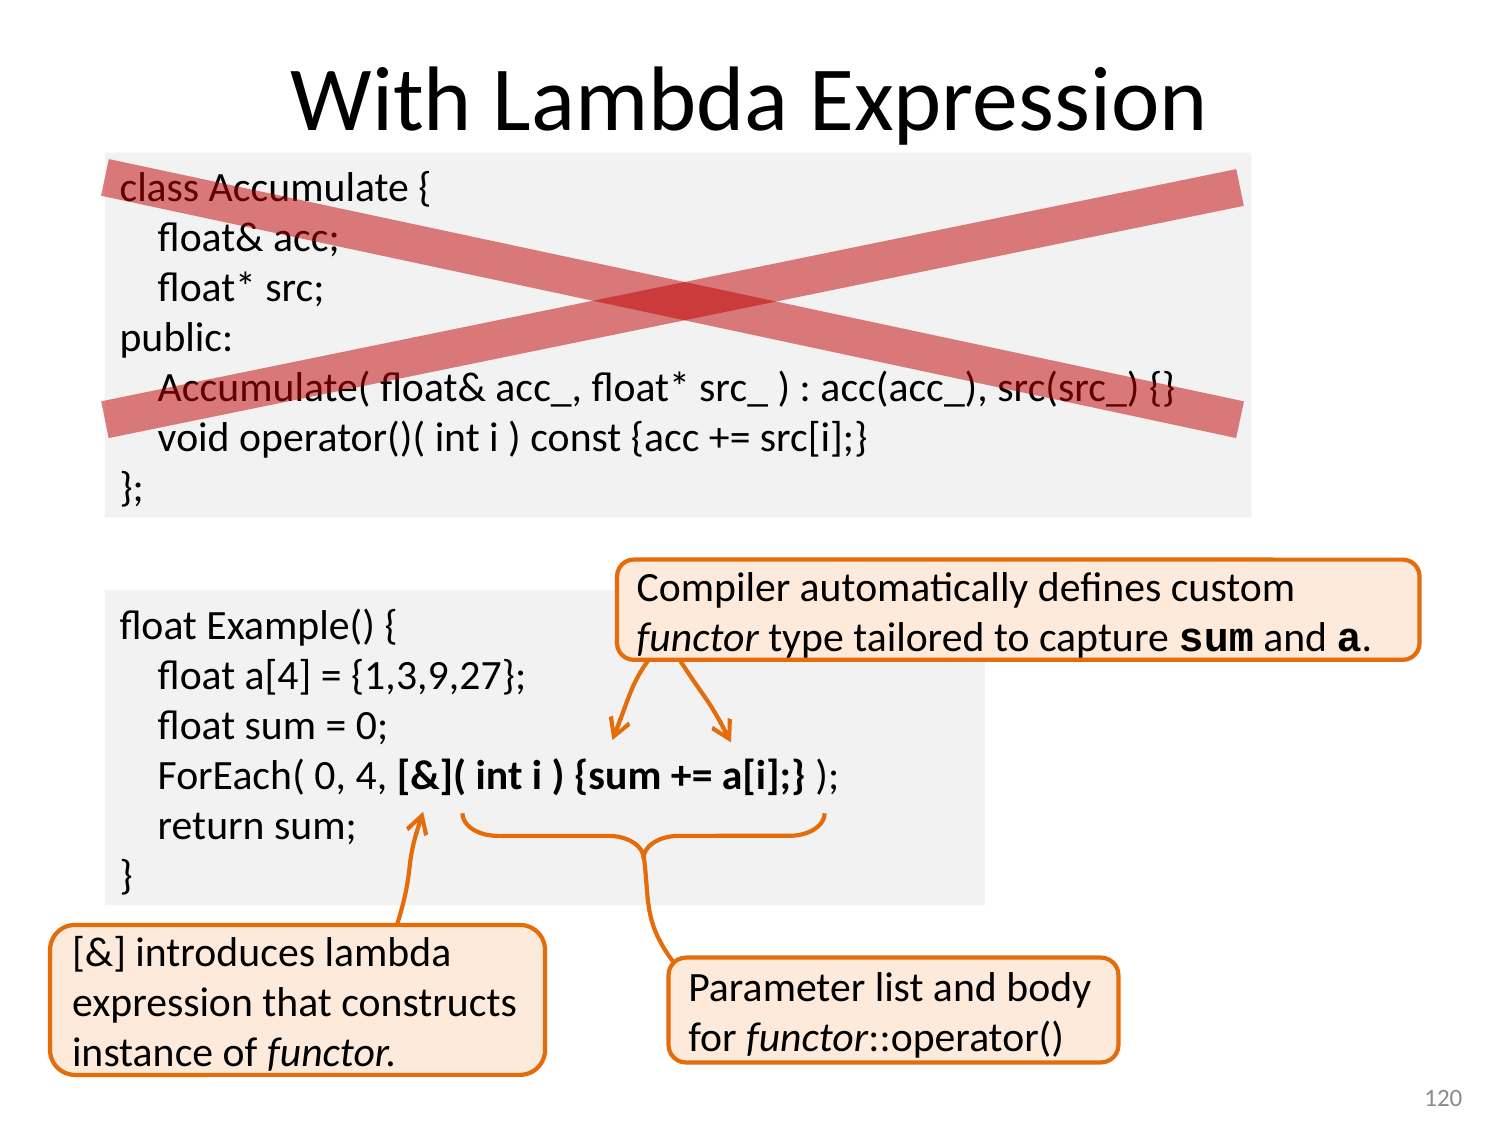

# With Lambda Expression
class Accumulate {
    float& acc;
    float* src;
public:
    Accumulate( float& acc_, float* src_ ) : acc(acc_), src(src_) {}
    void operator()( int i ) const {acc += src[i];}
};
Compiler automatically defines custom functor type tailored to capture sum and a.

float Example() {
    float a[4] = {1,3,9,27};
    float sum = 0;
    ForEach( 0, 4, [&]( int i ) {sum += a[i];} );
    return sum;
}

[&] introduces lambda expression that constructs instance of functor.

Parameter list and body for functor::operator()
120